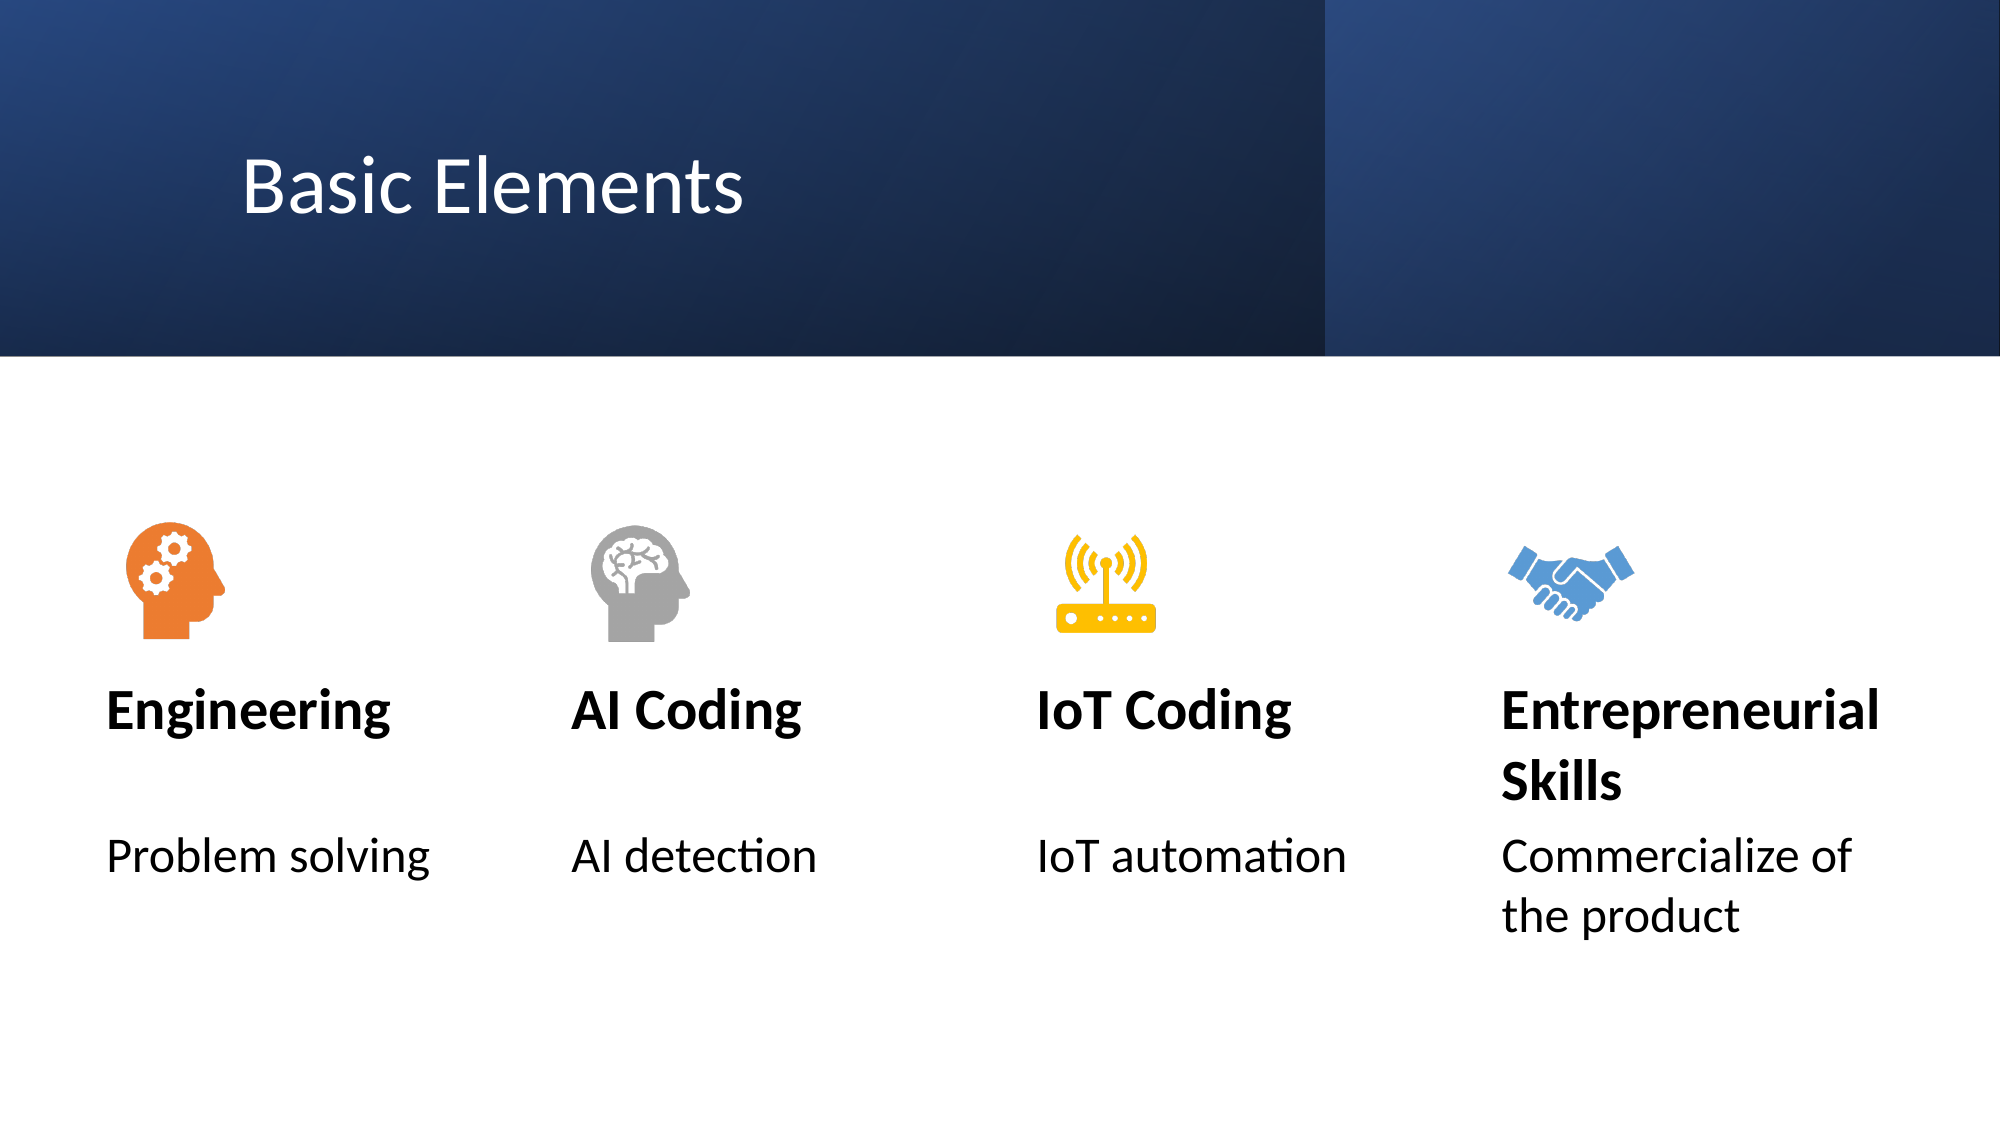

# Basic Elements
Engineering
Problem solving
AI Coding
AI detection
IoT Coding
IoT automation
Entrepreneurial Skills
Commercialize of the product